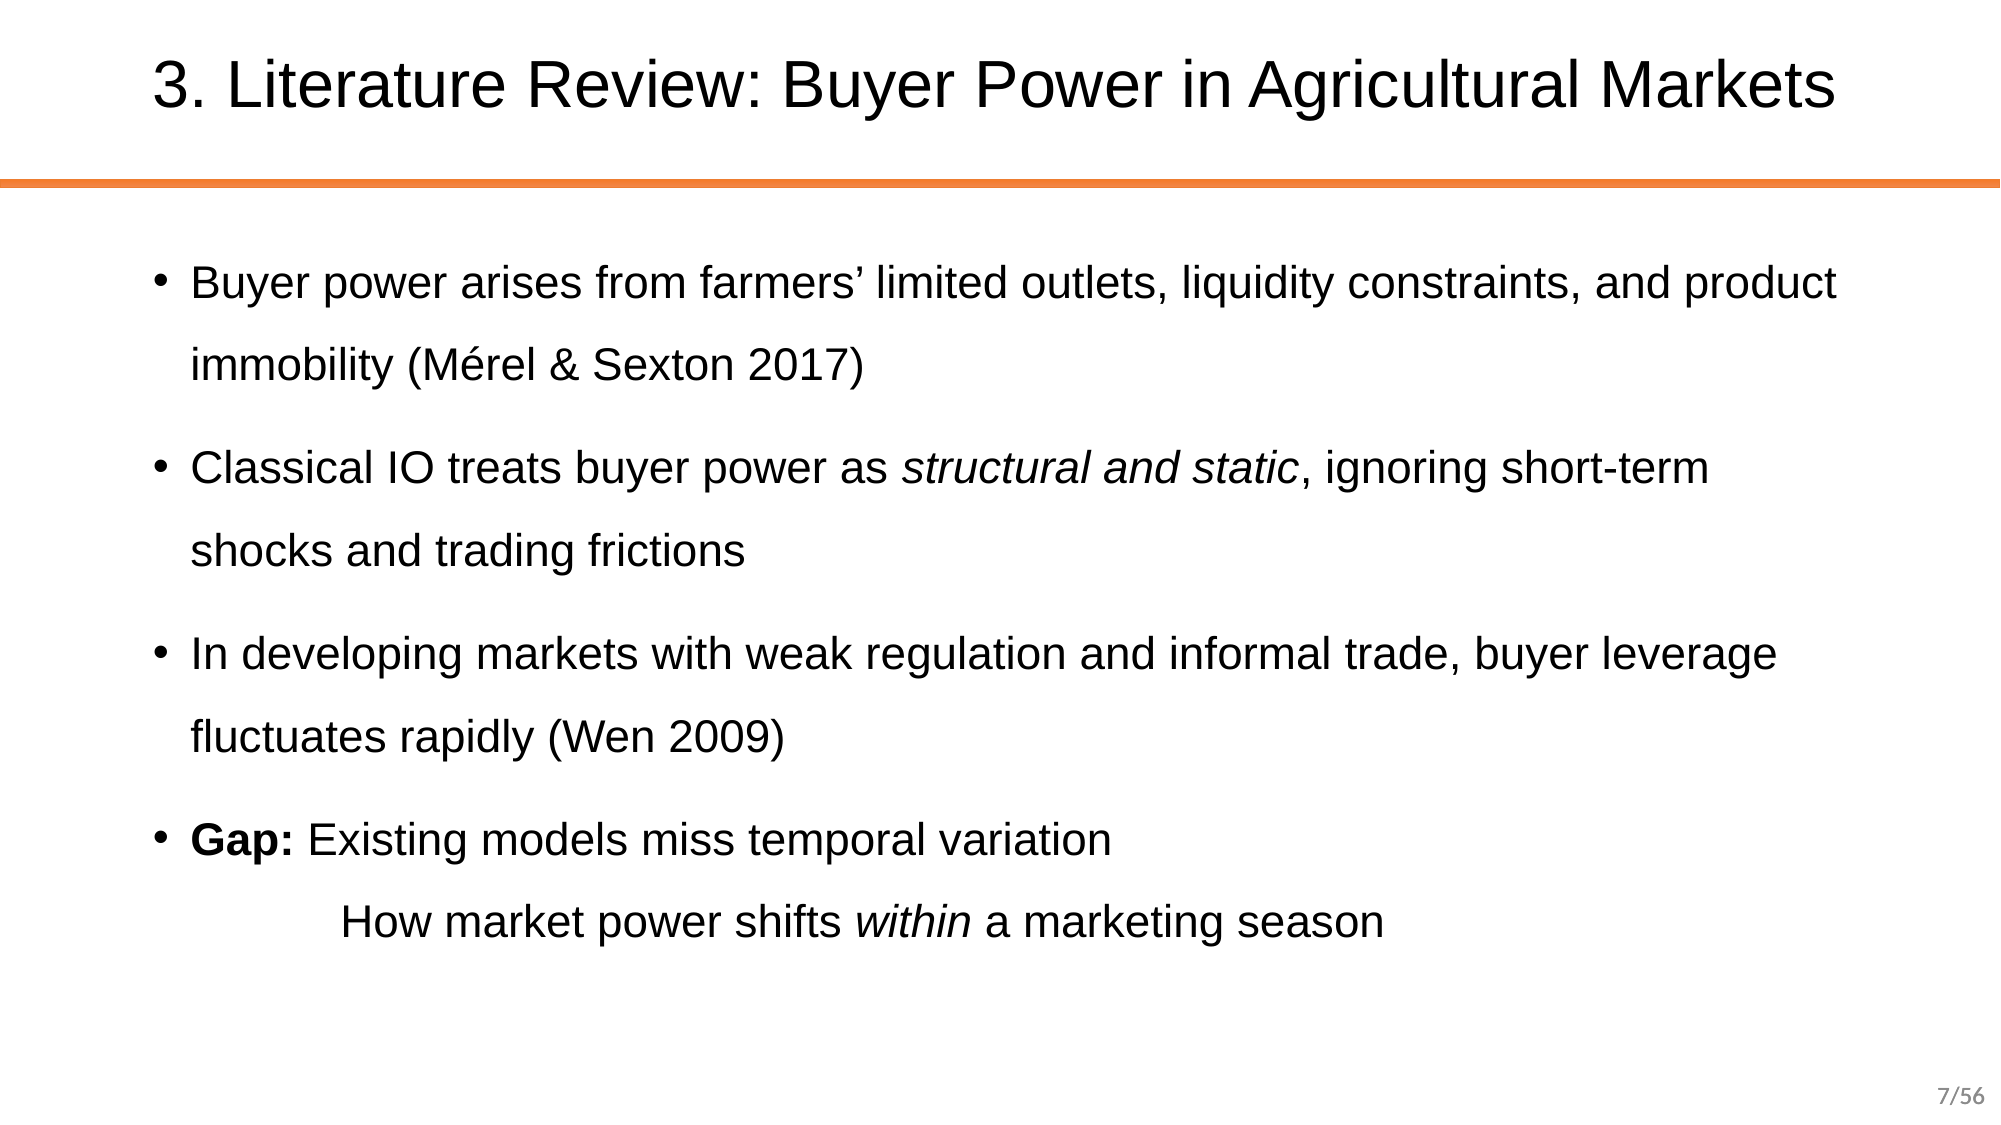

# 3. Literature Review: Buyer Power in Agricultural Markets
Buyer power arises from farmers’ limited outlets, liquidity constraints, and product immobility (Mérel & Sexton 2017)
Classical IO treats buyer power as structural and static, ignoring short-term shocks and trading frictions
In developing markets with weak regulation and informal trade, buyer leverage fluctuates rapidly (Wen 2009)
Gap: Existing models miss temporal variation
	How market power shifts within a marketing season
7/56